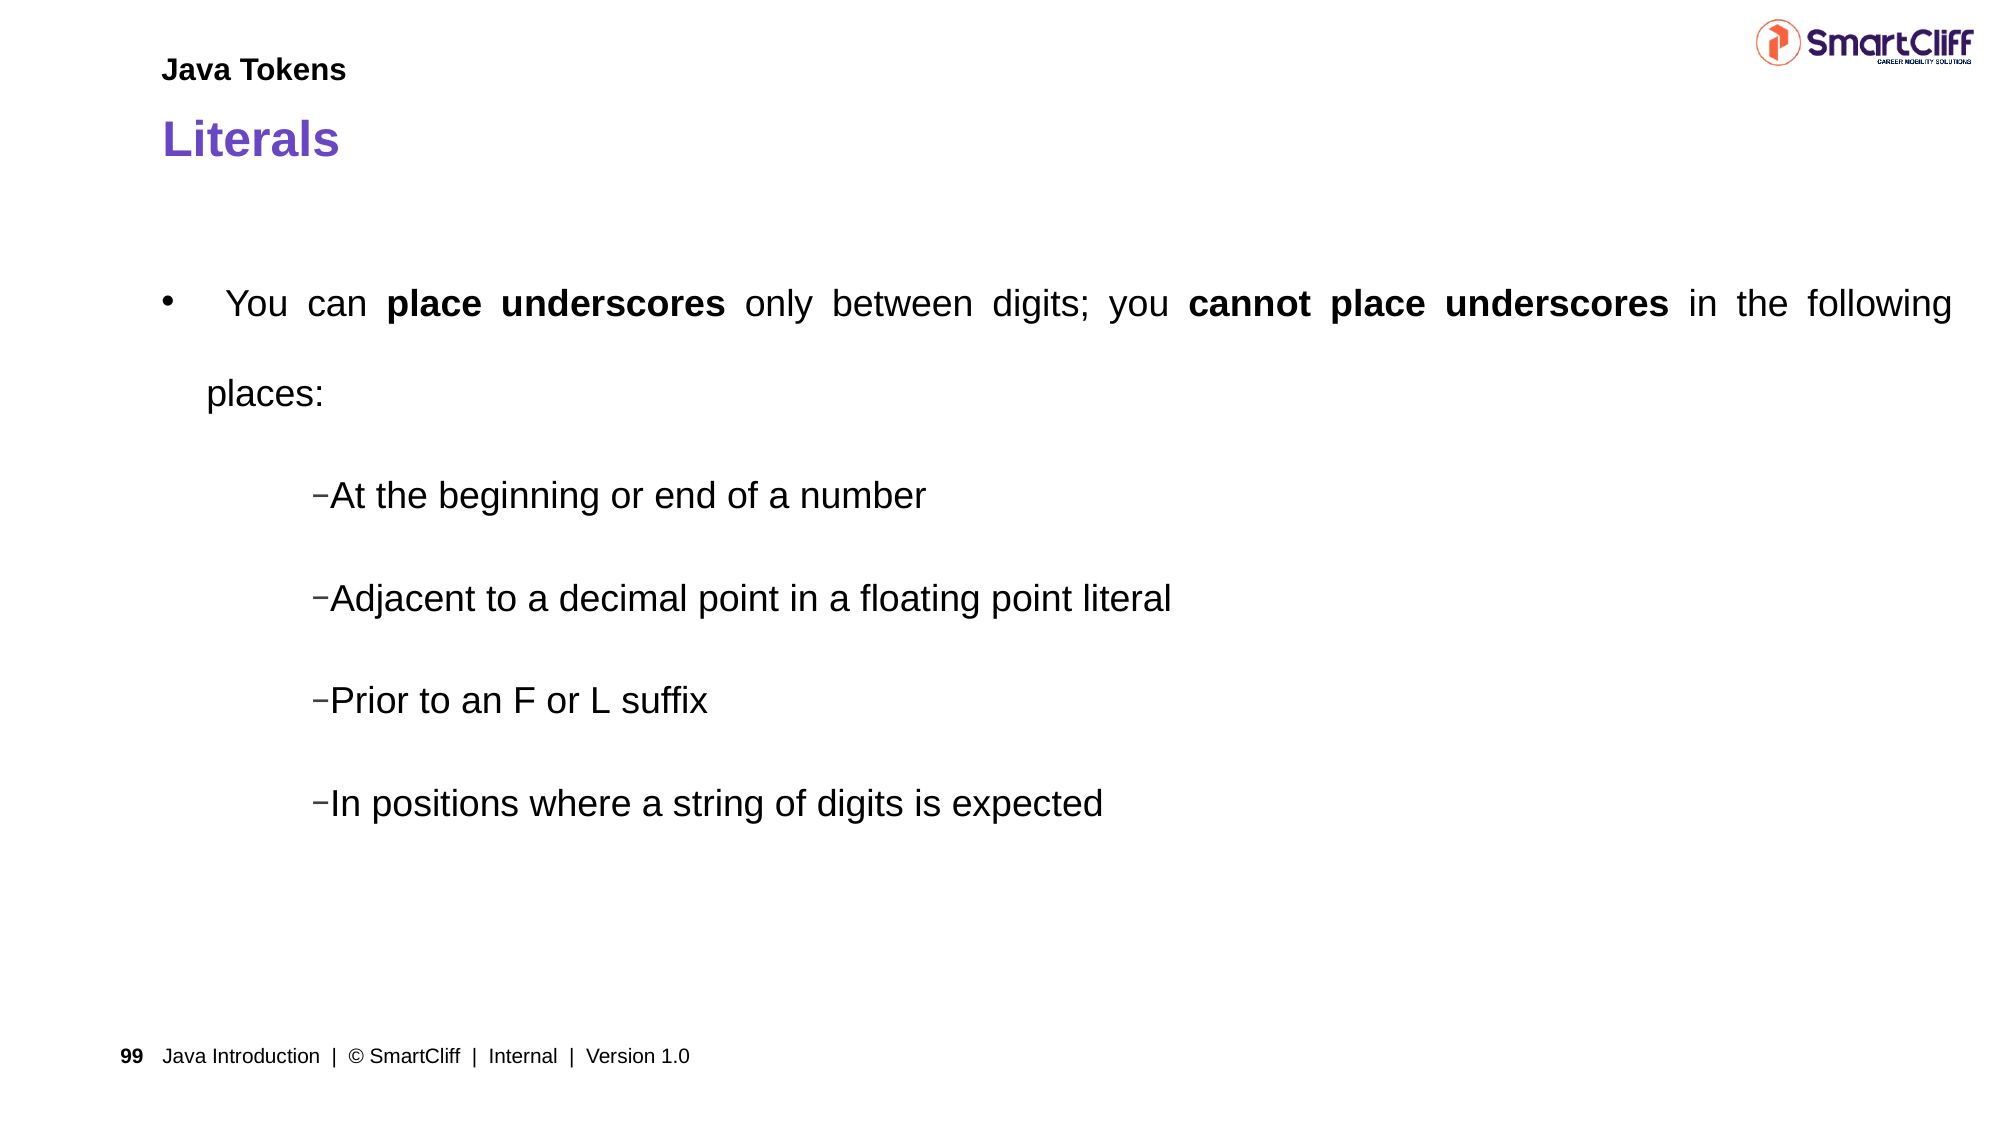

Java Tokens
# Literals
 You can place underscores only between digits; you cannot place underscores in the following places:
At the beginning or end of a number
Adjacent to a decimal point in a floating point literal
Prior to an F or L suffix
In positions where a string of digits is expected
Java Introduction  |  © SmartCliff  |  Internal  |  Version 1.0
99